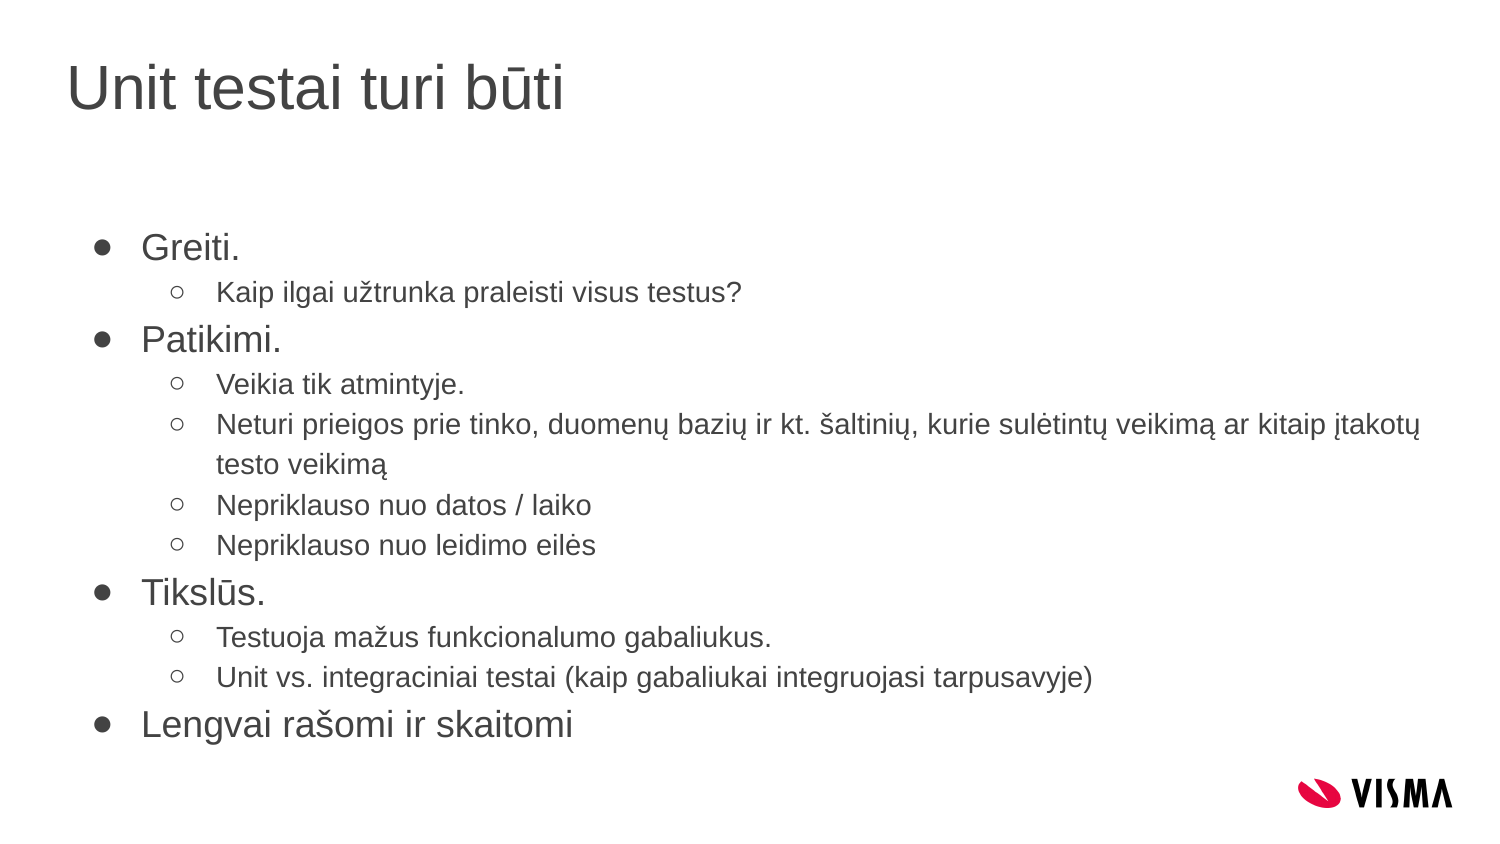

# Unit testai turi būti
Greiti.
Kaip ilgai užtrunka praleisti visus testus?
Patikimi.
Veikia tik atmintyje.
Neturi prieigos prie tinko, duomenų bazių ir kt. šaltinių, kurie sulėtintų veikimą ar kitaip įtakotų testo veikimą
Nepriklauso nuo datos / laiko
Nepriklauso nuo leidimo eilės
Tikslūs.
Testuoja mažus funkcionalumo gabaliukus.
Unit vs. integraciniai testai (kaip gabaliukai integruojasi tarpusavyje)
Lengvai rašomi ir skaitomi